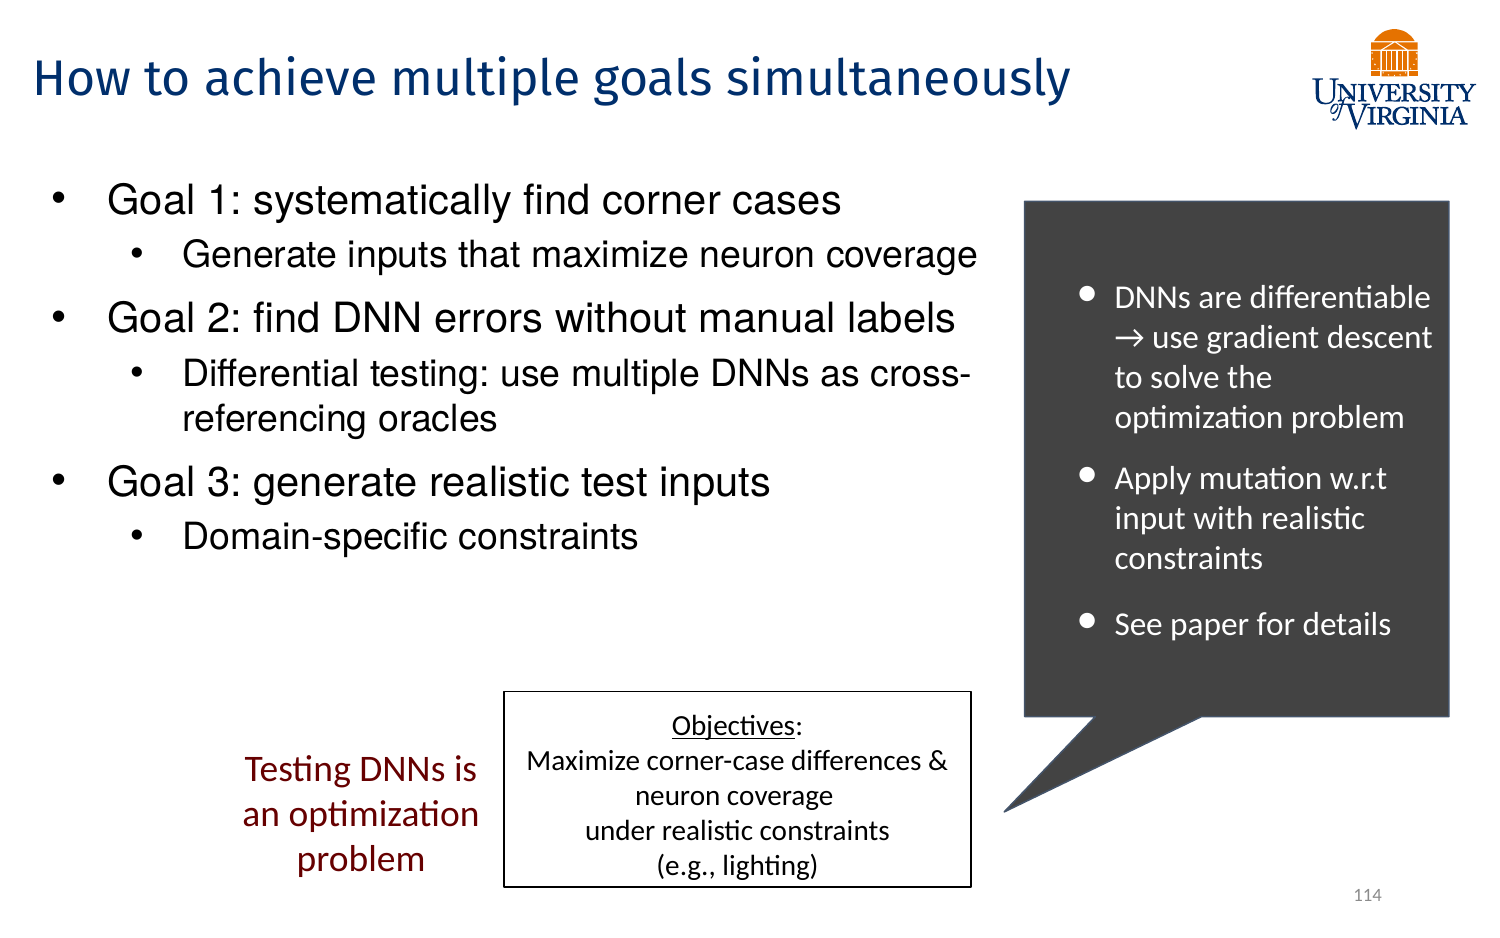

# How to achieve multiple goals simultaneously
Goal 1: systematically find corner cases
Generate inputs that maximize neuron coverage
Goal 2: find DNN errors without manual labels
Differential testing: use multiple DNNs as cross-referencing oracles
Goal 3: generate realistic test inputs
Domain-specific constraints

DNNs are differentiable → use gradient descent to solve the optimization problem
Apply mutation w.r.t input with realistic constraints
See paper for details
Objectives:
Maximize corner-case differences & neuron coverage
under realistic constraints
(e.g., lighting)

Testing DNNs is an optimization problem
114